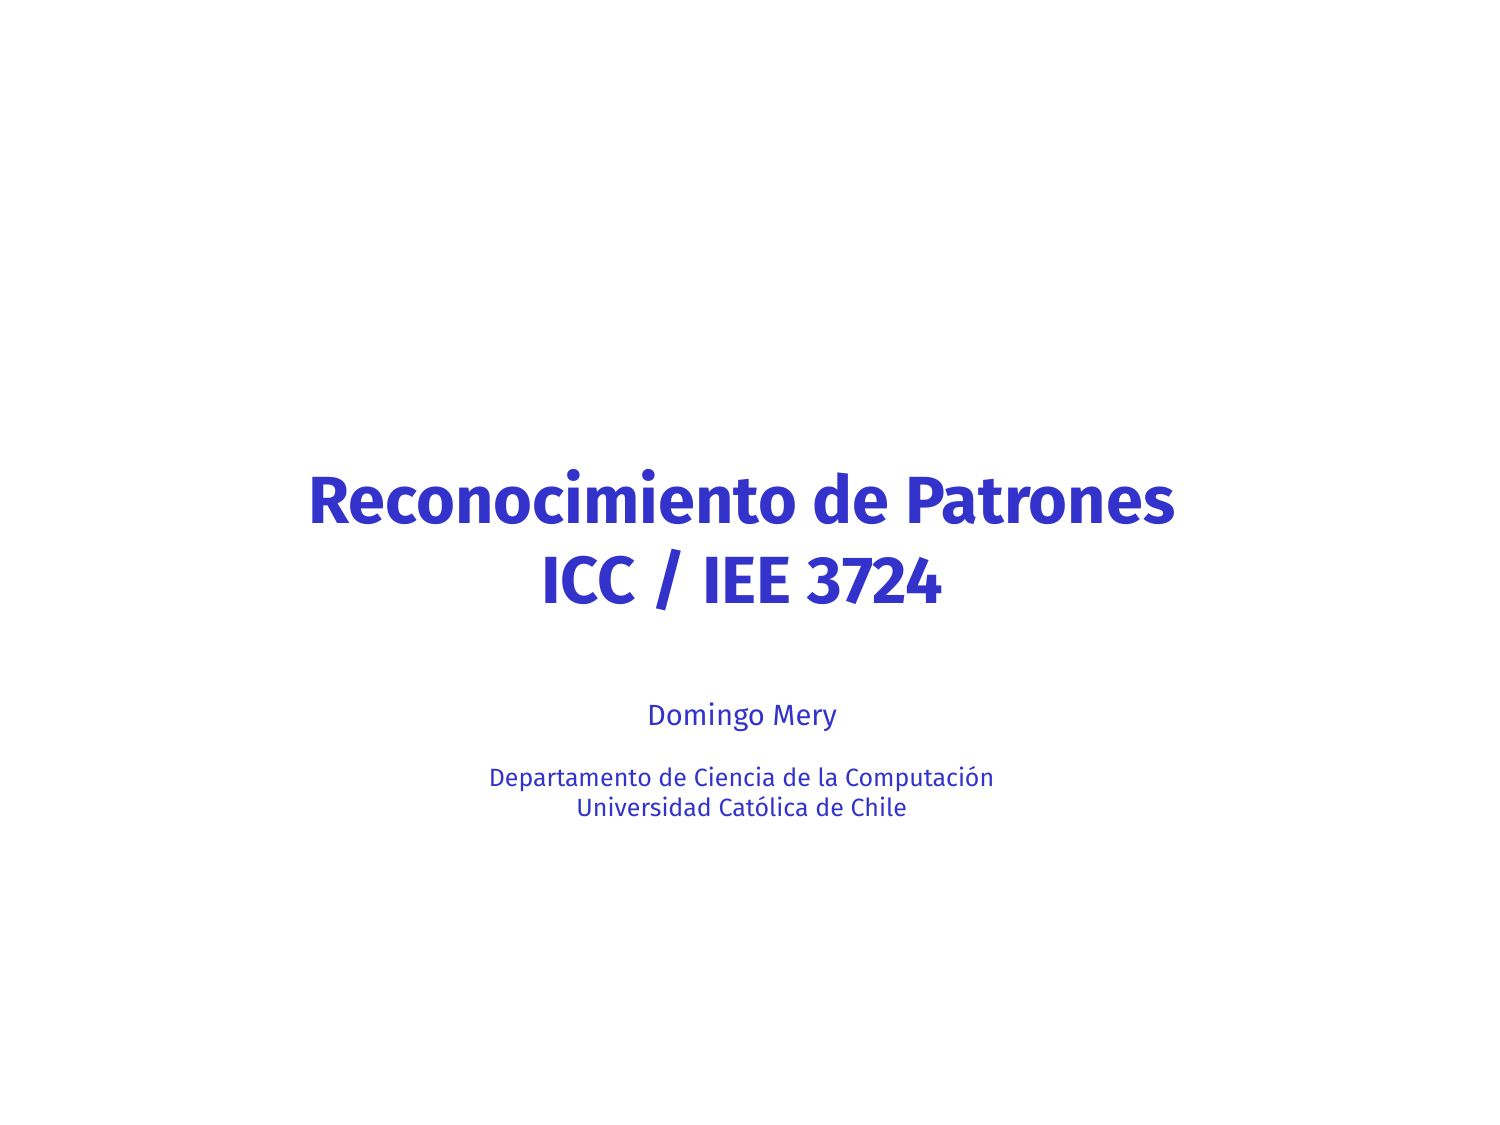

Reconocimiento de Patrones
ICC / IEE 3724

Domingo Mery

Departamento de Ciencia de la Computación
Universidad Católica de Chile